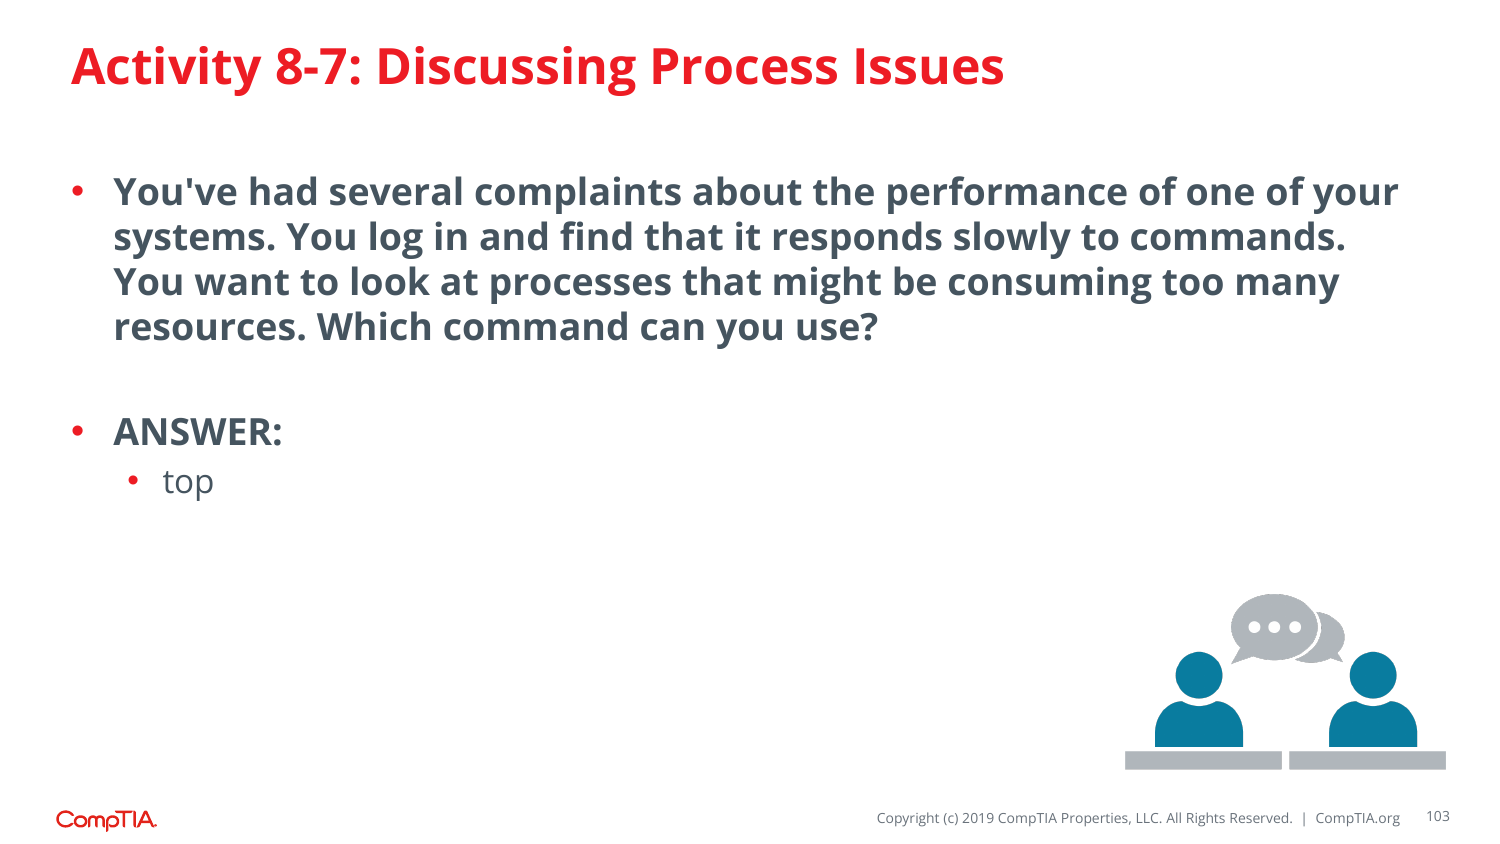

# Activity 8-7: Discussing Process Issues
You've had several complaints about the performance of one of your systems. You log in and find that it responds slowly to commands. You want to look at processes that might be consuming too many resources. Which command can you use?

ANSWER:
top

103